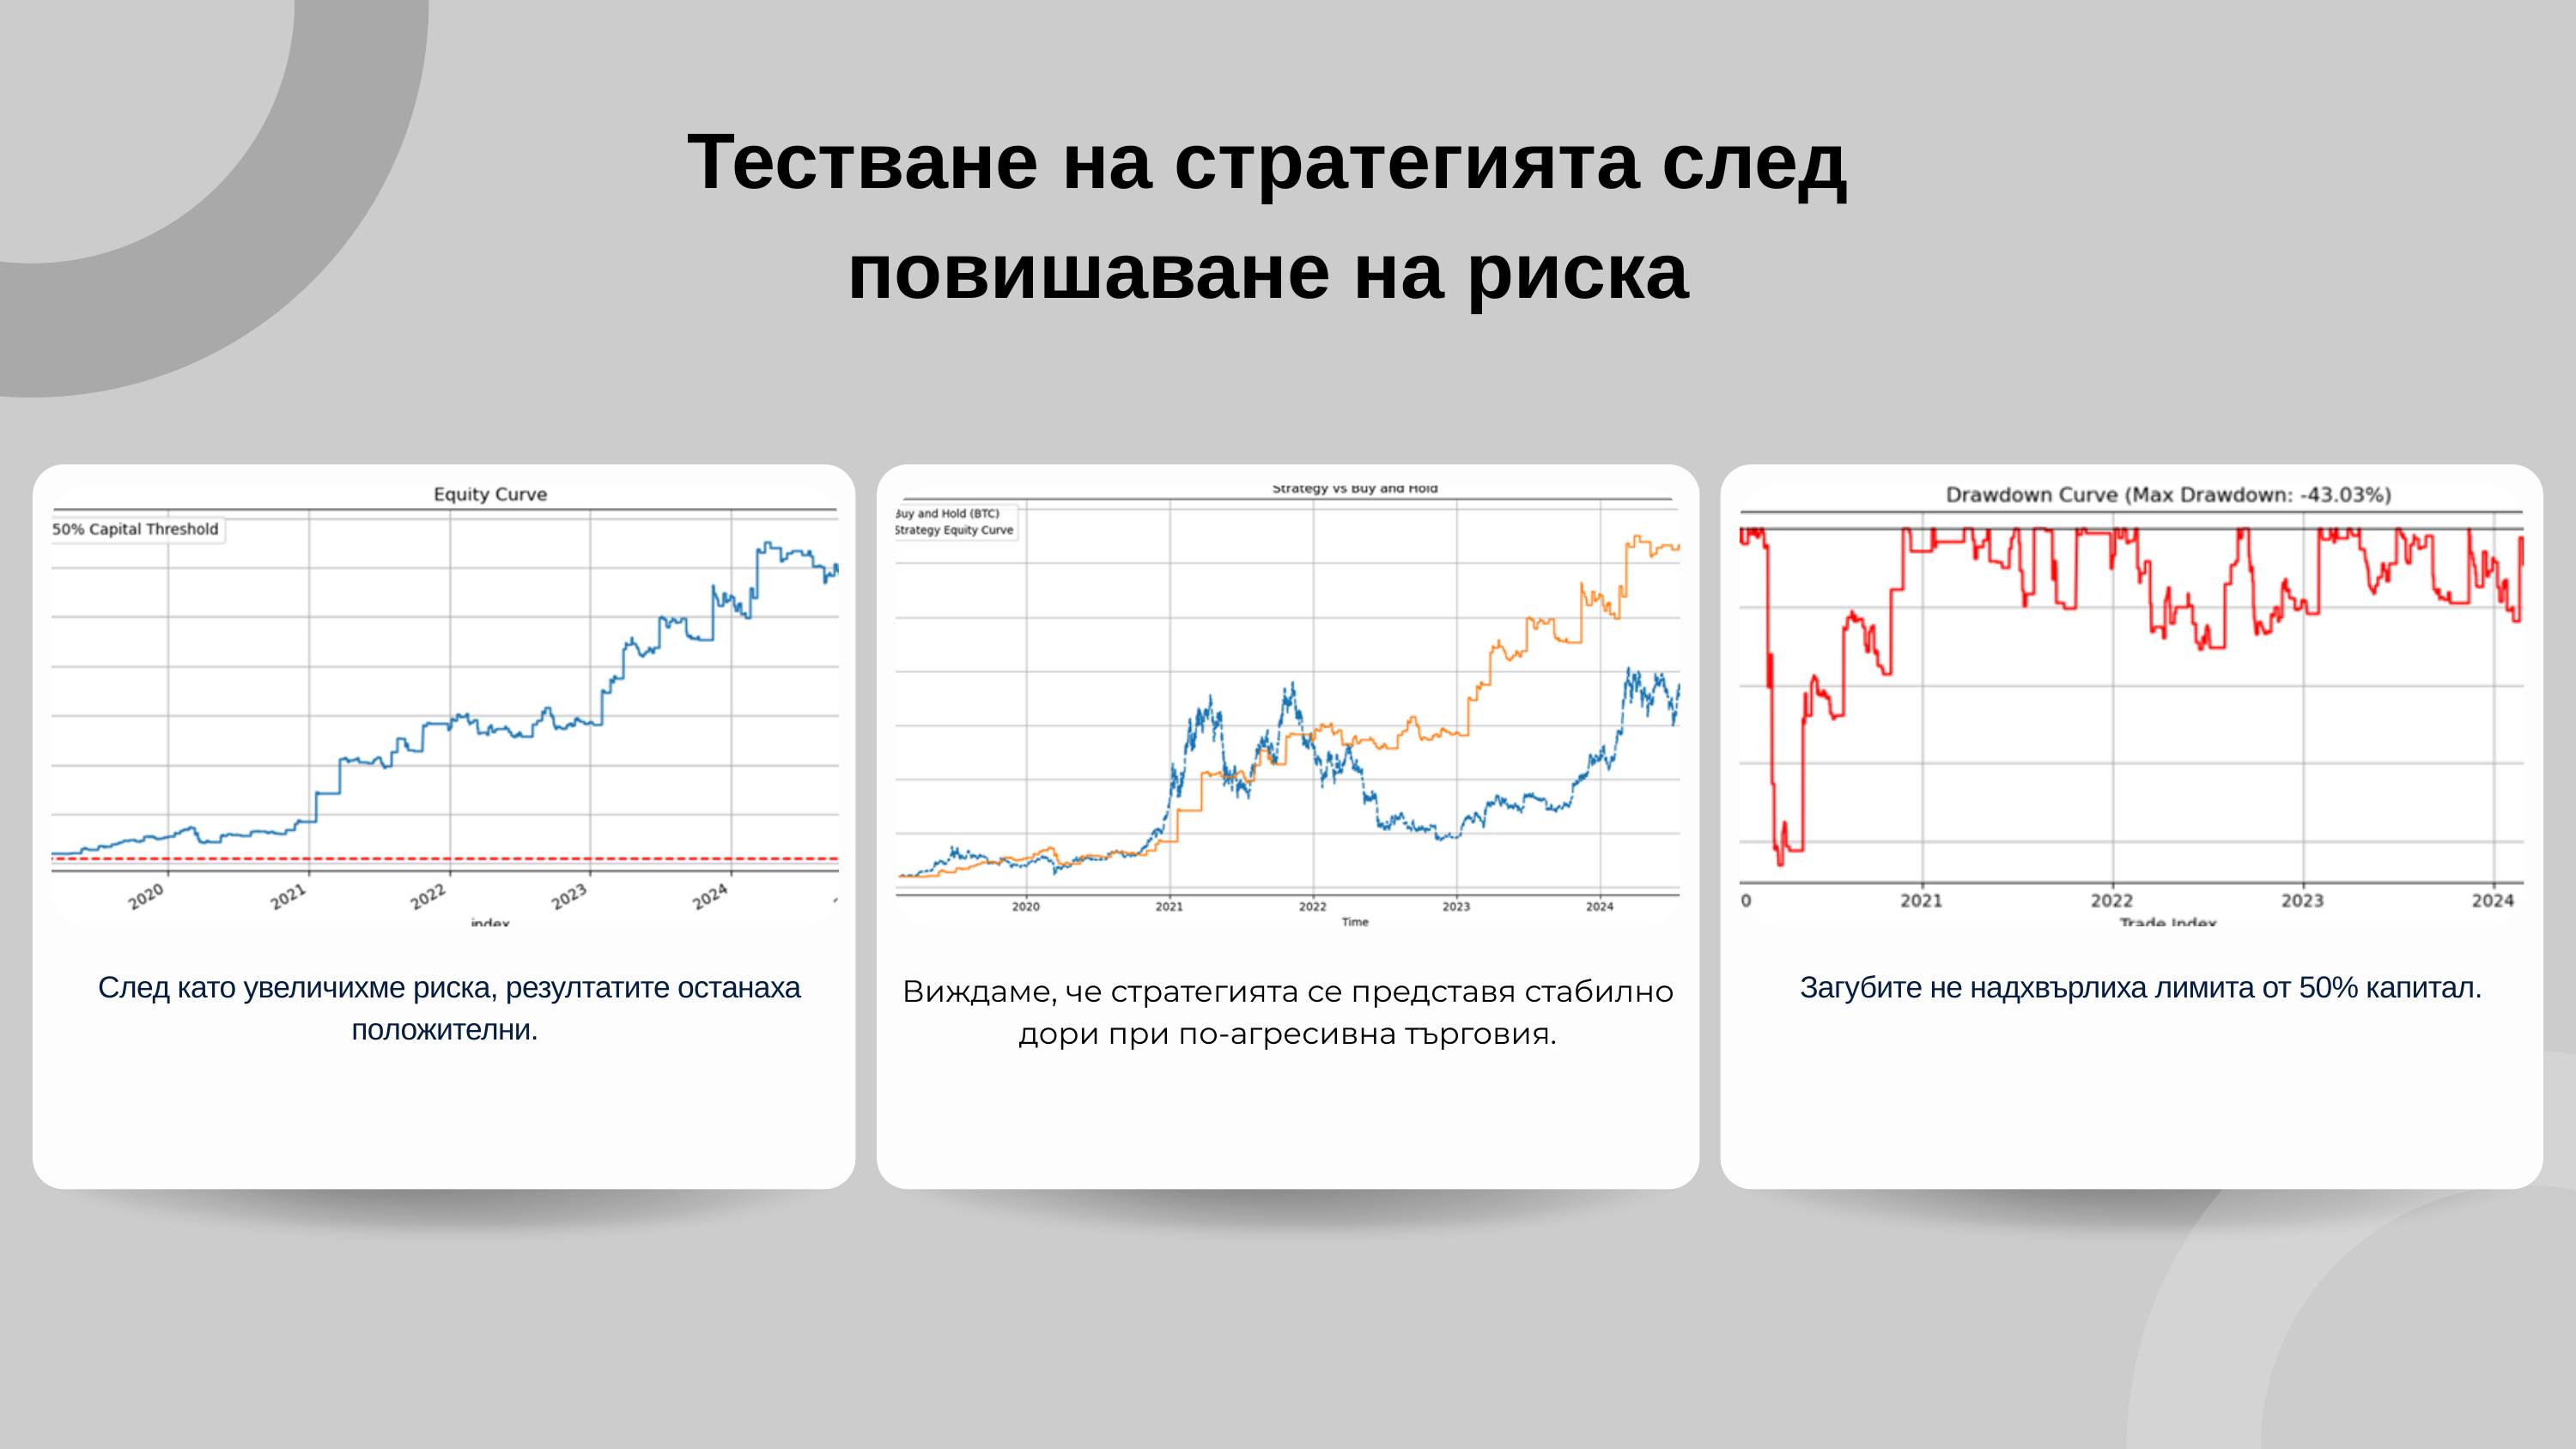

Тестване на стратегията след повишаване на риска

Загубите не надхвърлиха лимита от 50% капитал.

 След като увеличихме риска, резултатите останаха положителни.
Виждаме, че стратегията се представя стабилно дори при по-агресивна търговия.